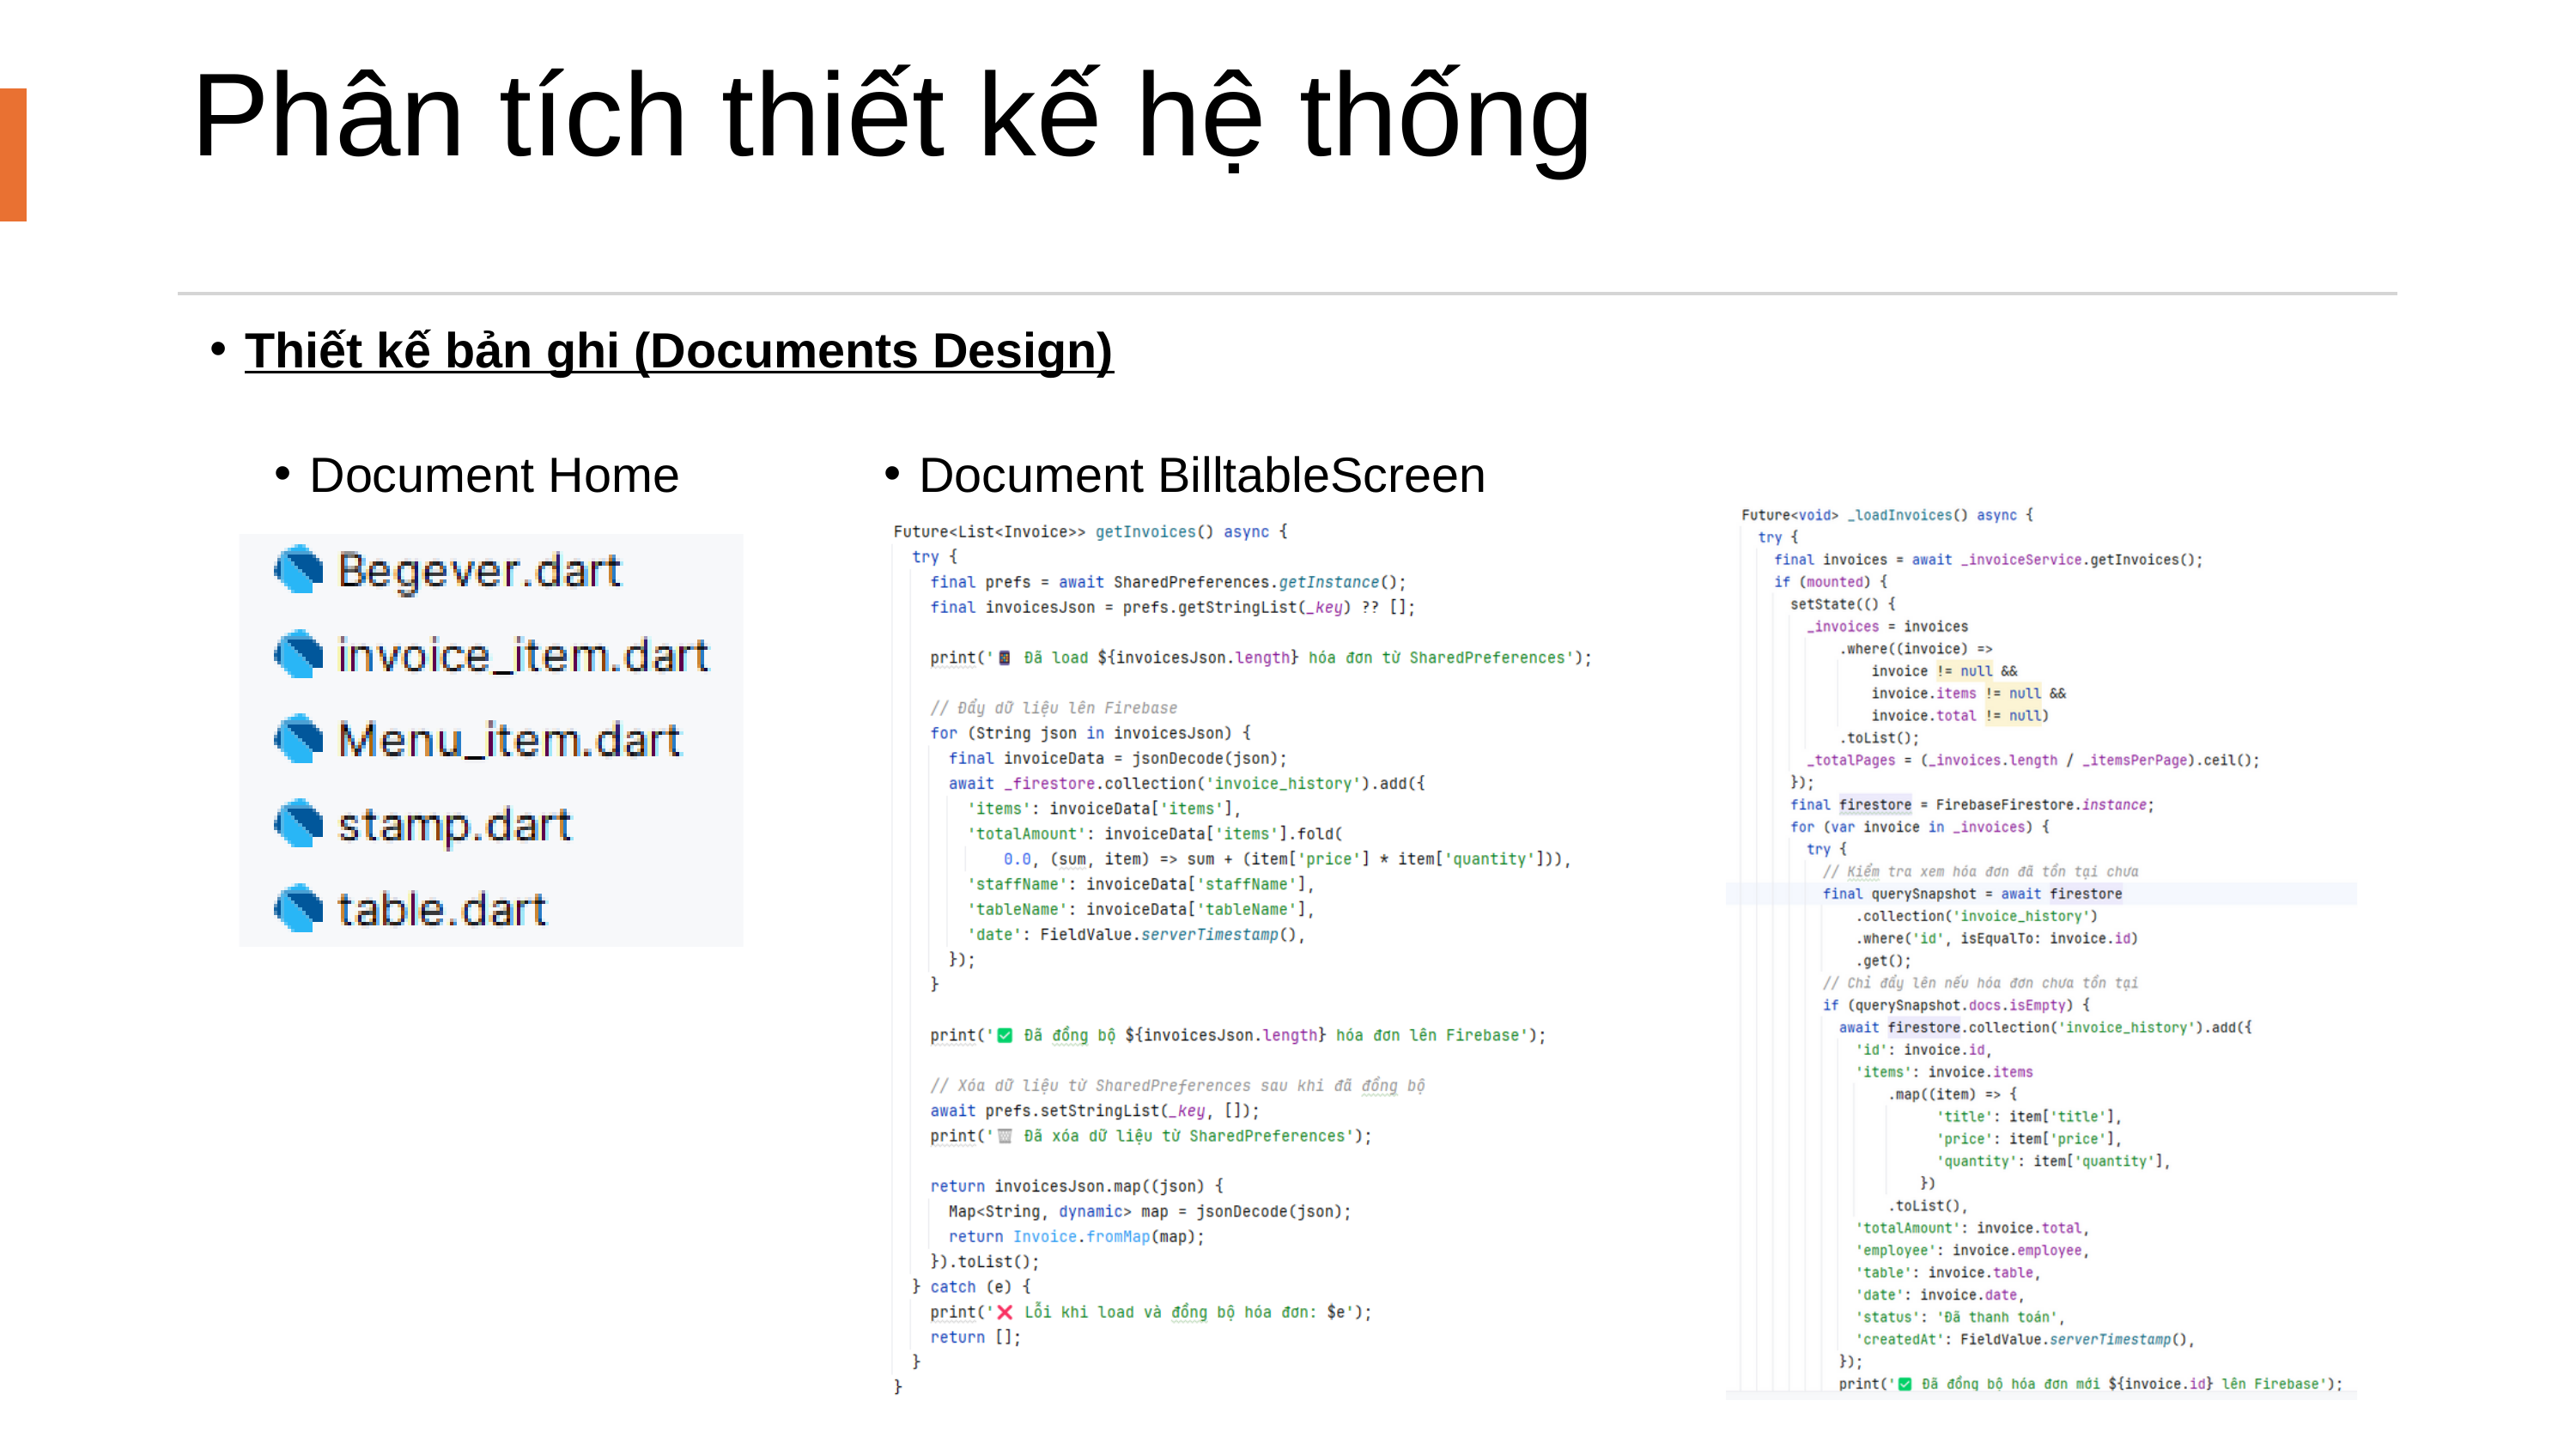

Phân tích thiết kế hệ thống

Thiết kế bản ghi (Documents Design)
Document Home
Document BilltableScreen